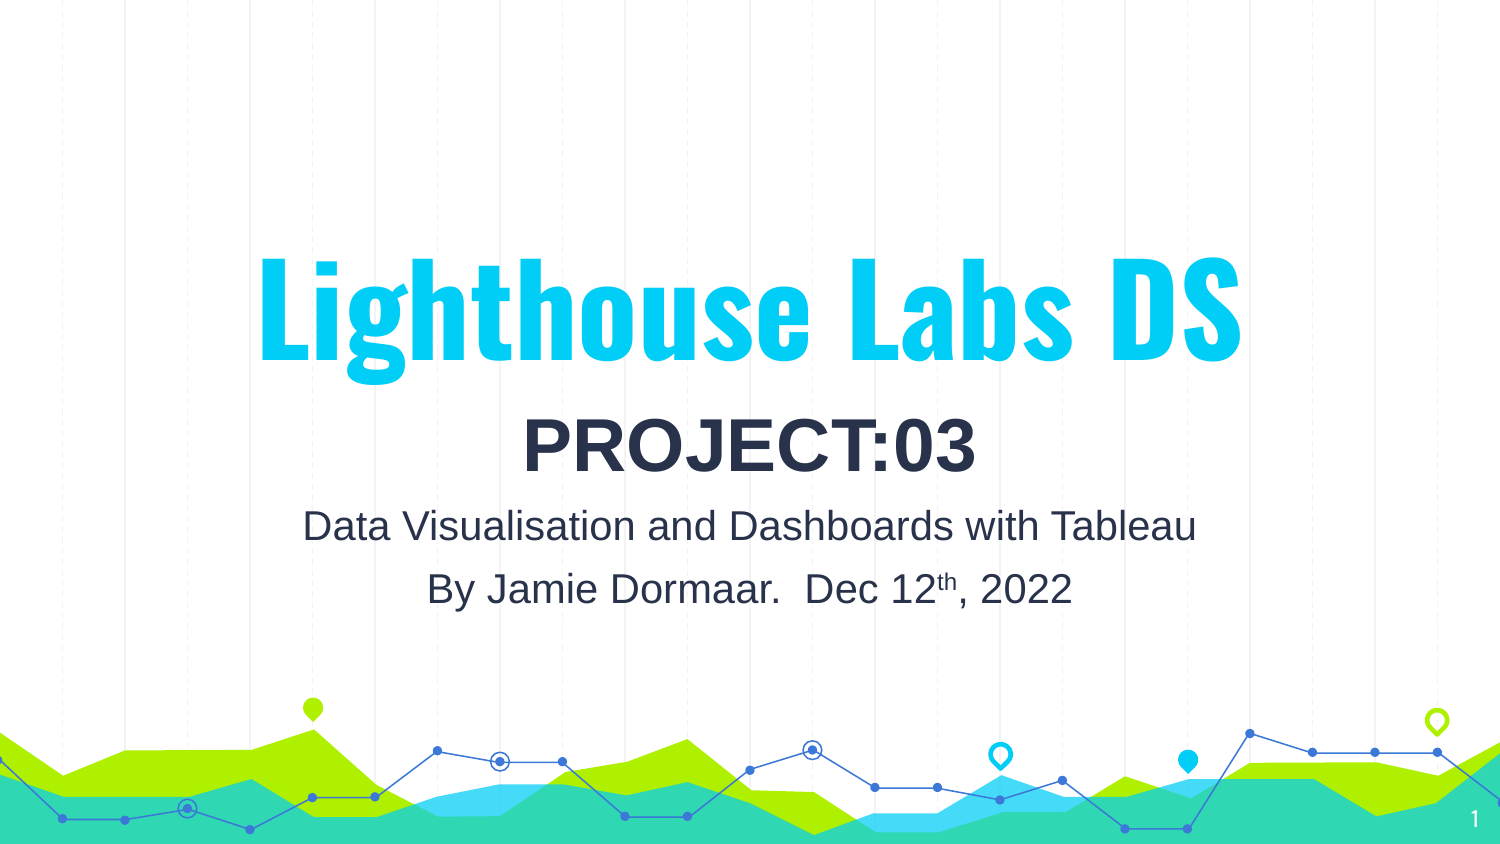

Lighthouse Labs DS
PROJECT:03
Data Visualisation and Dashboards with Tableau
By Jamie Dormaar.  Dec 12th, 2022

1